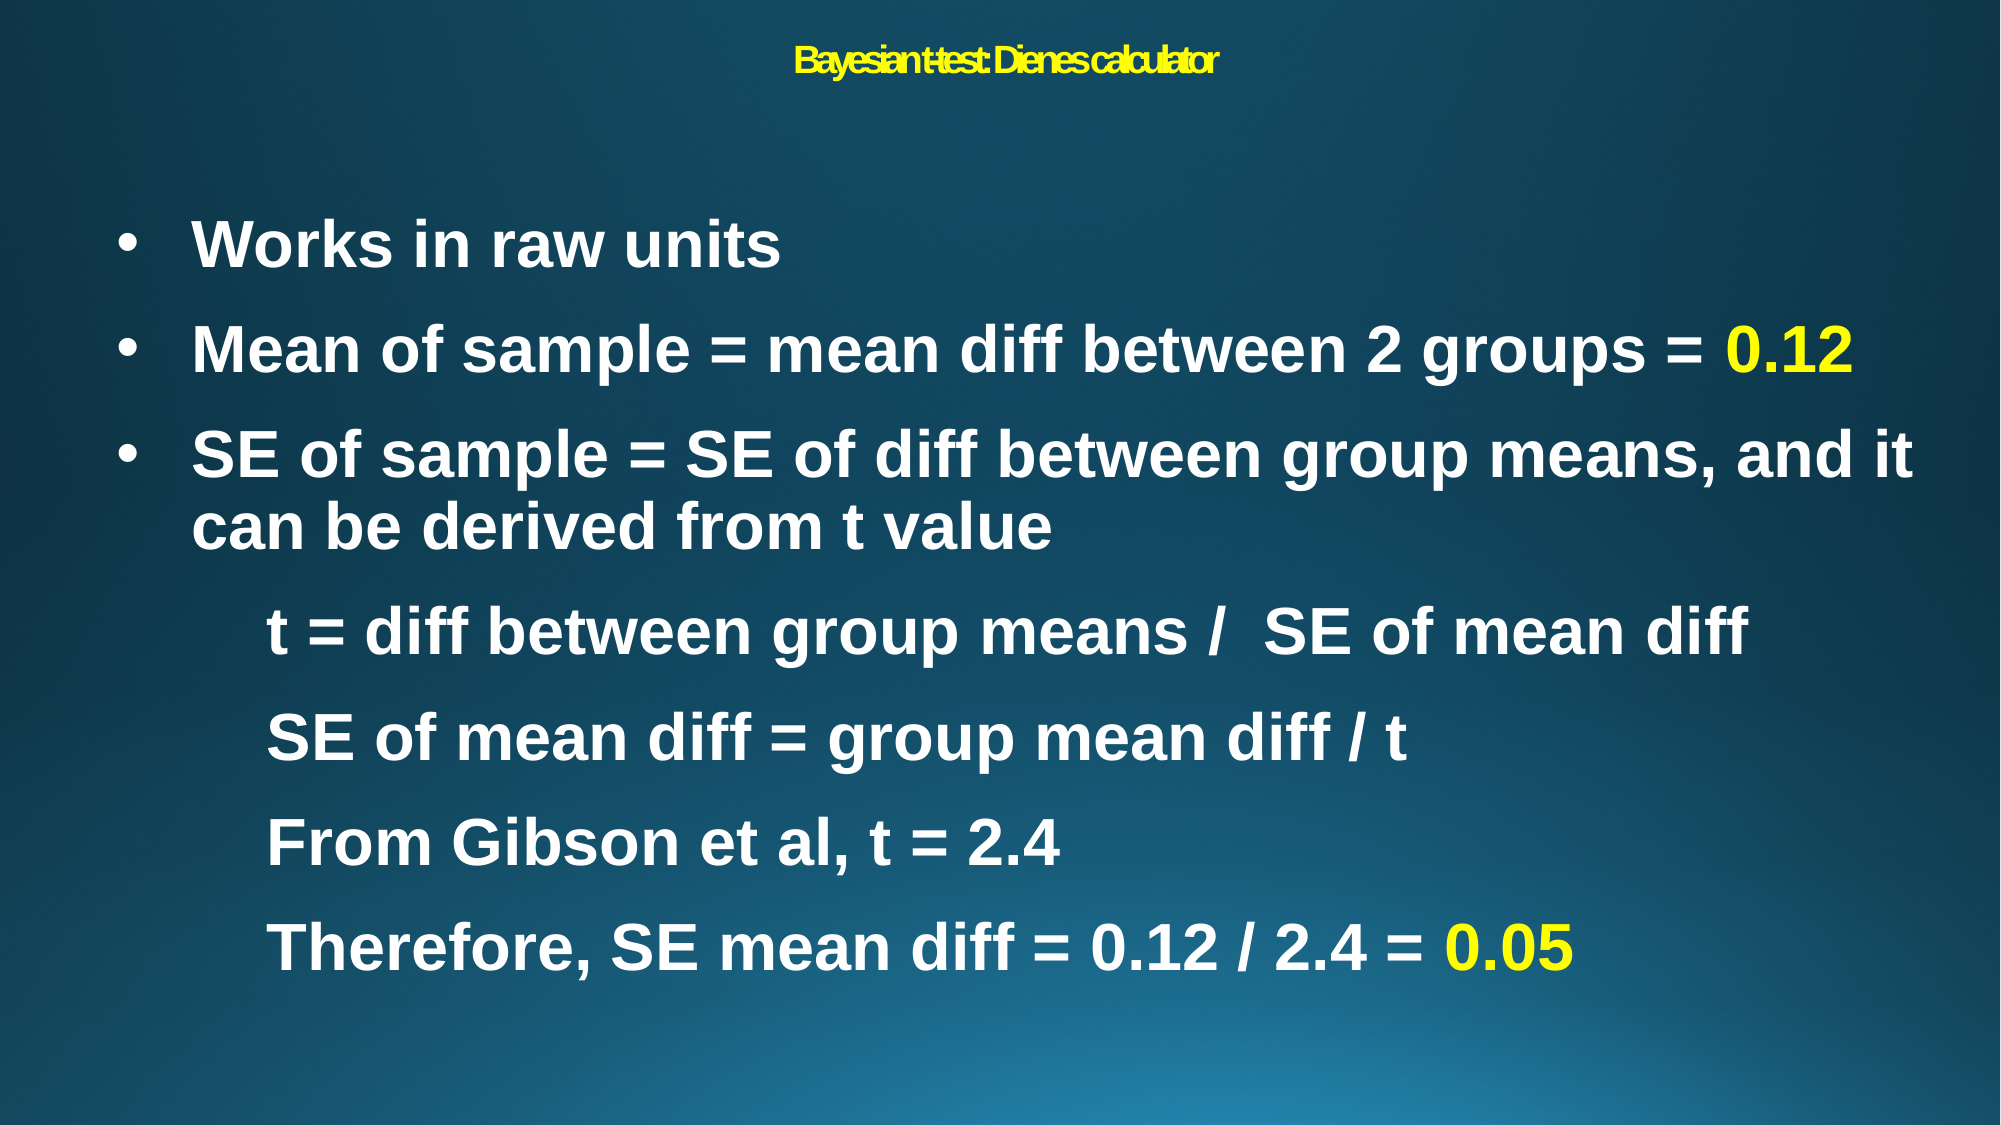

# Bayesian t-test: Dienes calculator
Works in raw units
Mean of sample = mean diff between 2 groups = 0.12
SE of sample = SE of diff between group means, and it can be derived from t value
	t = diff between group means /  SE of mean diff
	SE of mean diff = group mean diff / t
	From Gibson et al, t = 2.4
	Therefore, SE mean diff = 0.12 / 2.4 = 0.05